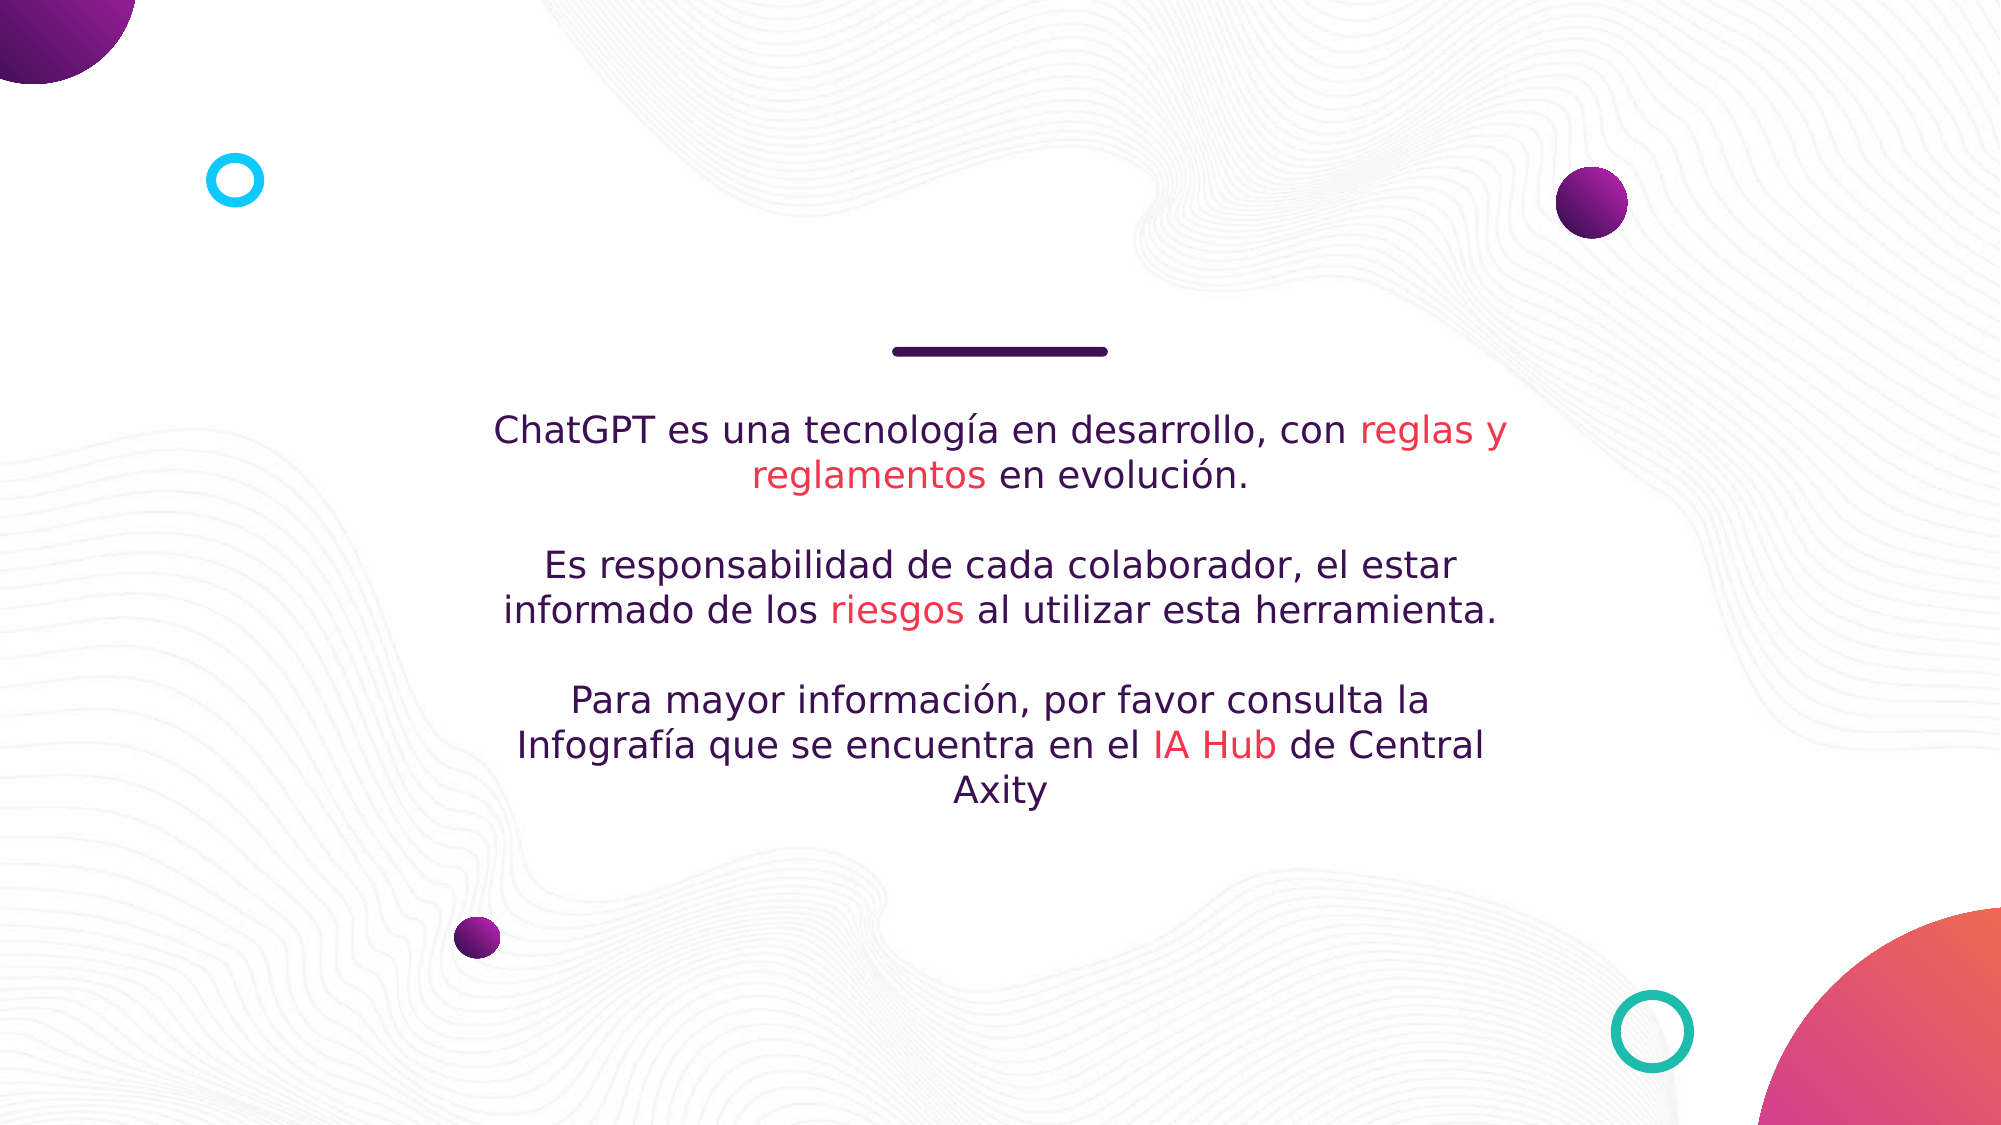

ChatGPT es una tecnología en desarrollo, con reglas y reglamentos en evolución.

Es responsabilidad de cada colaborador, el estar informado de los riesgos al utilizar esta herramienta.

Para mayor información, por favor consulta la Infografía que se encuentra en el IA Hub de Central Axity